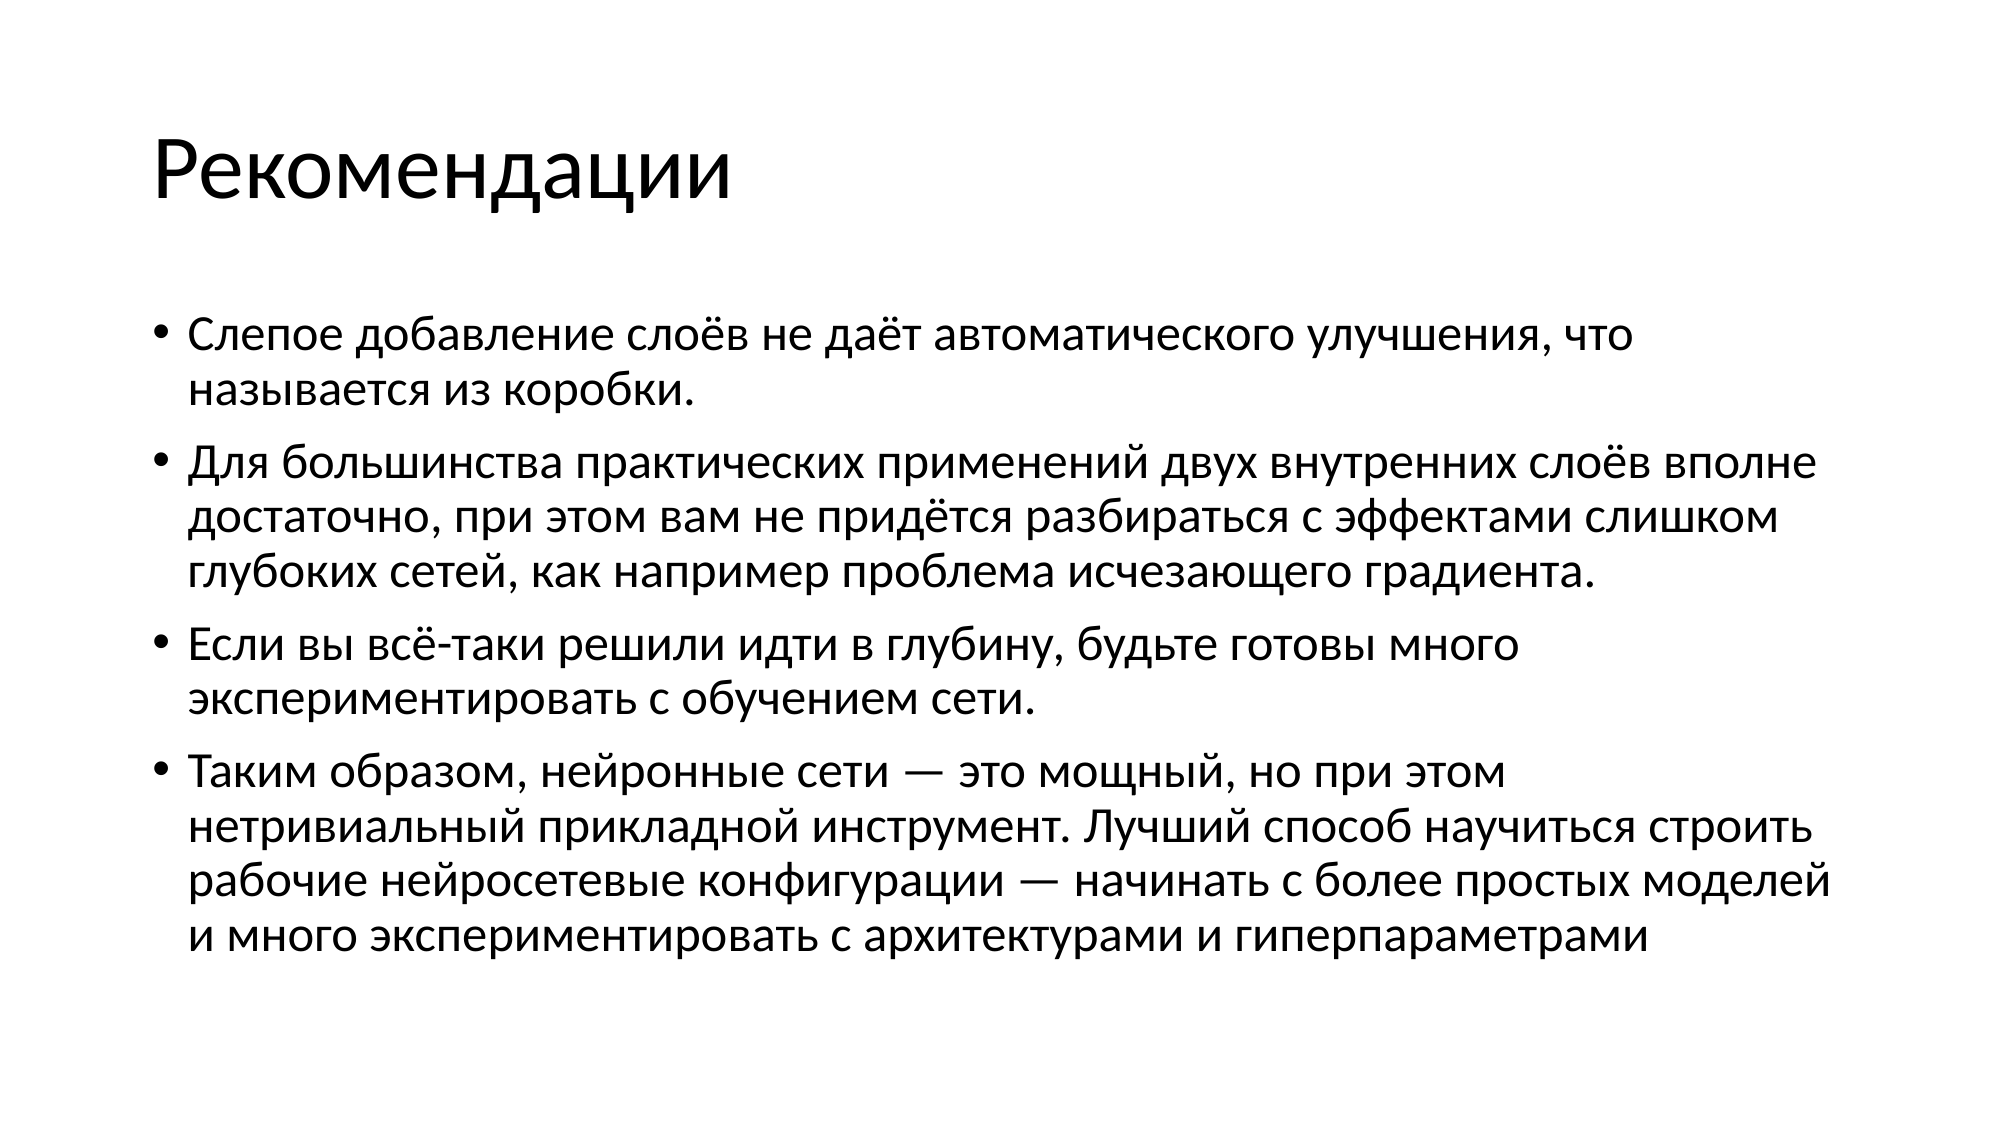

# Рекомендации
Слепое добавление слоёв не даёт автоматического улучшения, что называется из коробки.
Для большинства практических применений двух внутренних слоёв вполне достаточно, при этом вам не придётся разбираться с эффектами слишком глубоких сетей, как например проблема исчезающего градиента.
Если вы всё-таки решили идти в глубину, будьте готовы много экспериментировать с обучением сети.
Таким образом, нейронные сети — это мощный, но при этом нетривиальный прикладной инструмент. Лучший способ научиться строить рабочие нейросетевые конфигурации — начинать с более простых моделей и много экспериментировать с архитектурами и гиперпараметрами